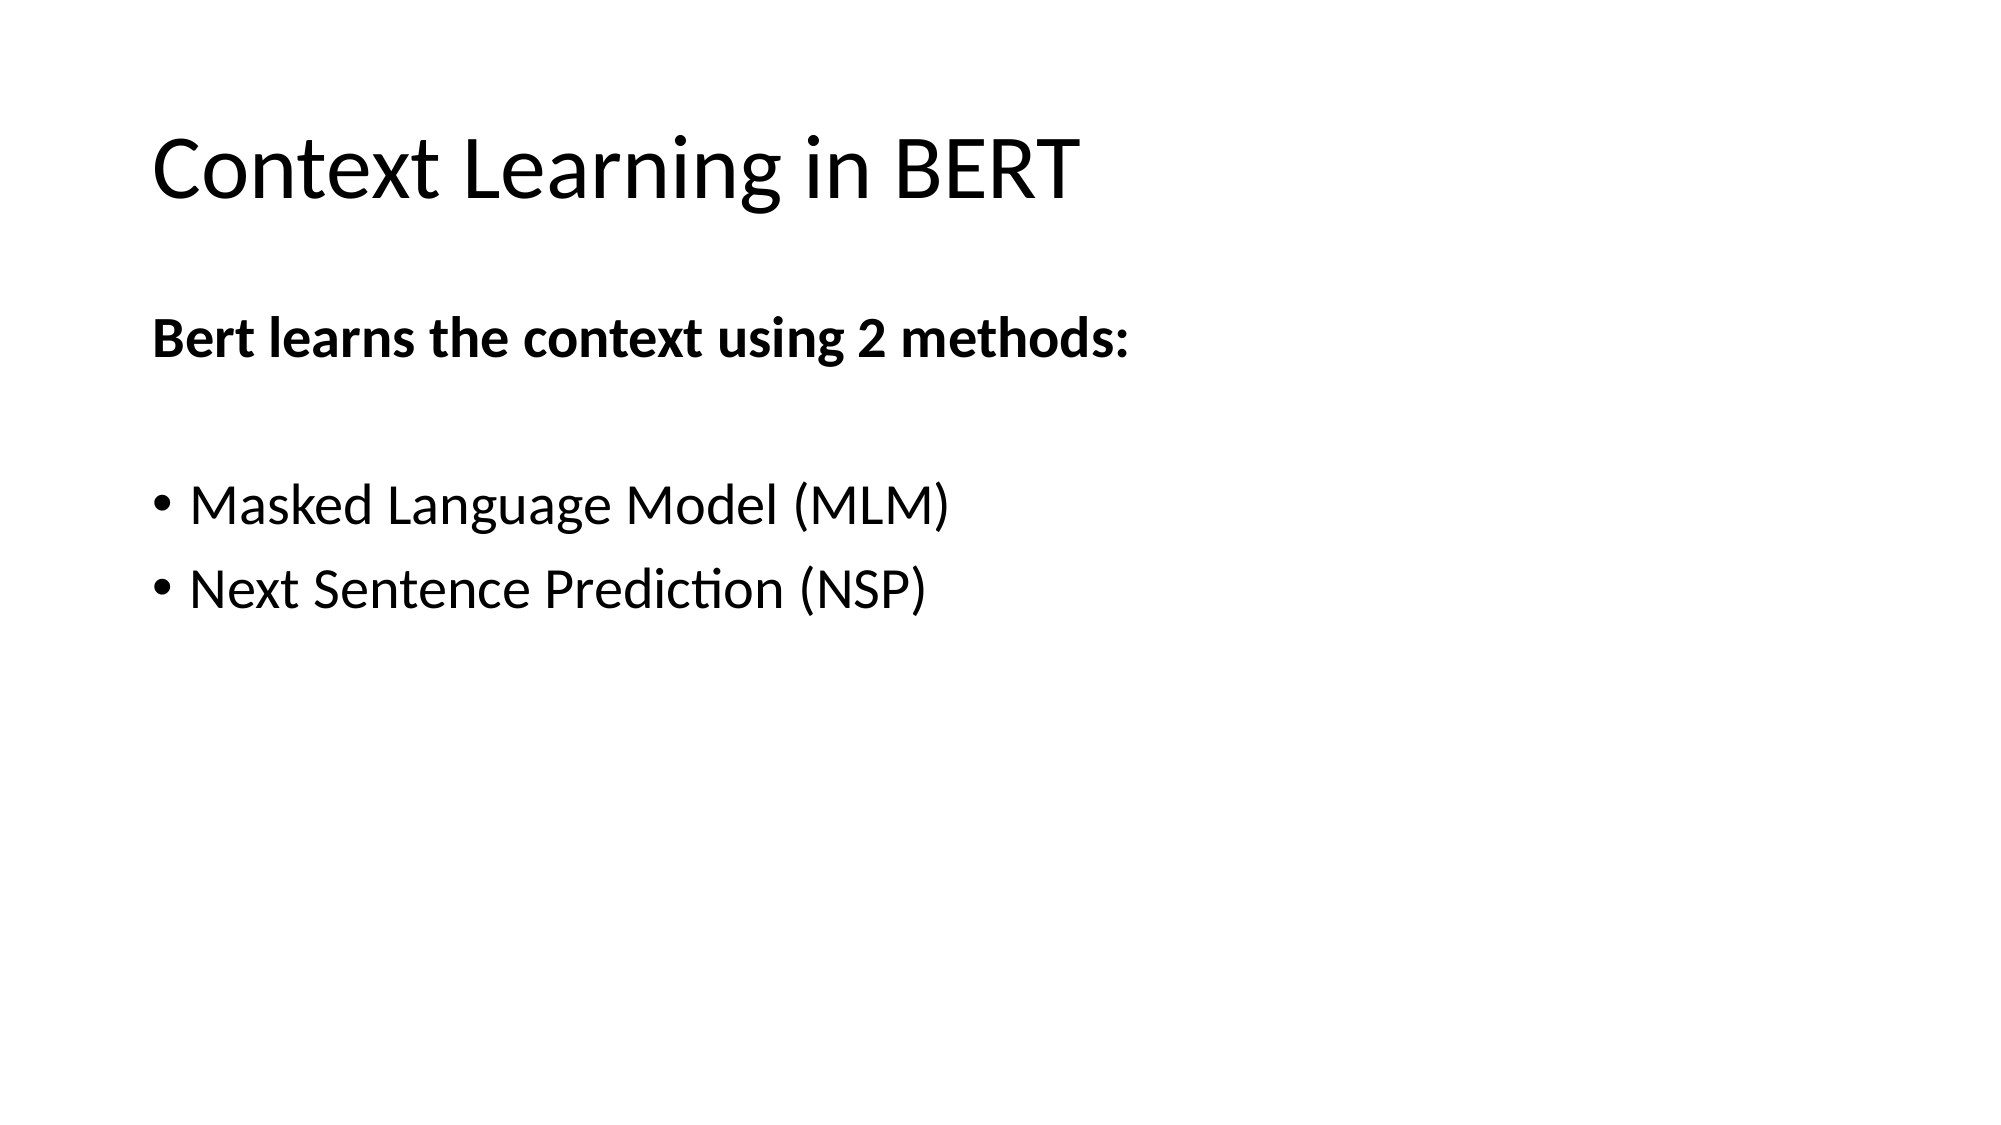

# Context Learning in BERT
Bert learns the context using 2 methods:

Masked Language Model (MLM)
Next Sentence Prediction (NSP)